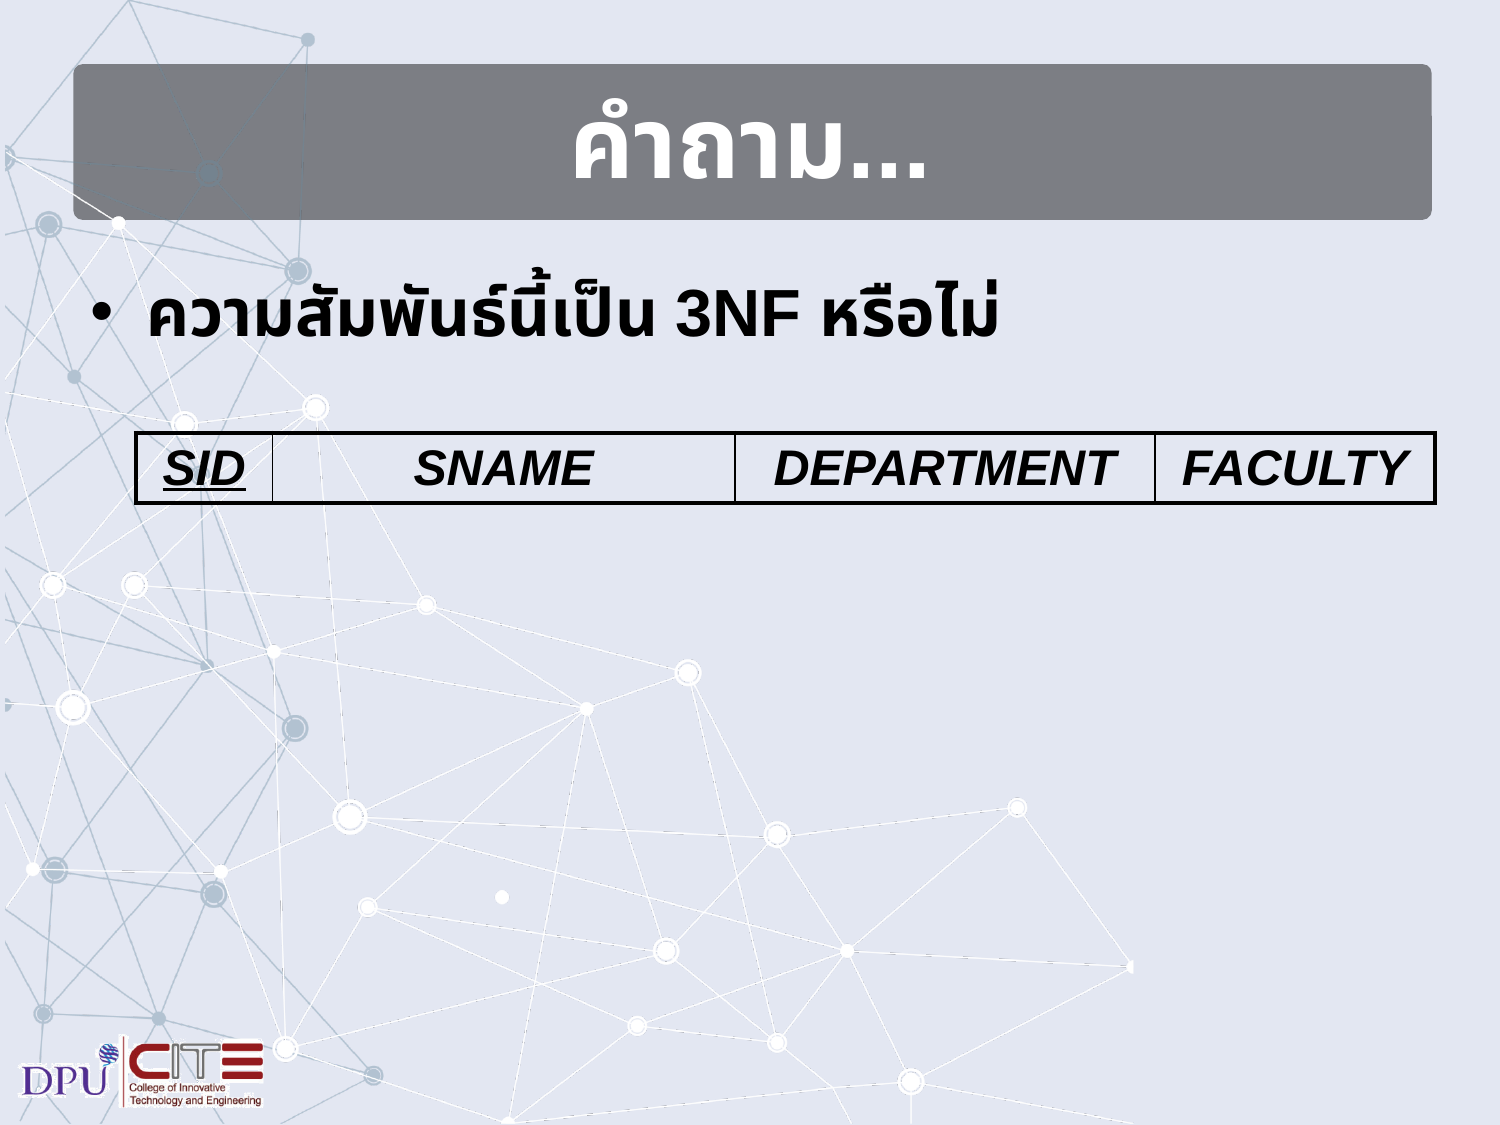

# คำถาม...
ความสัมพันธ์นี้เป็น 3NF หรือไม่

| SID | SNAME | DEPARTMENT | FACULTY |
| --- | --- | --- | --- |